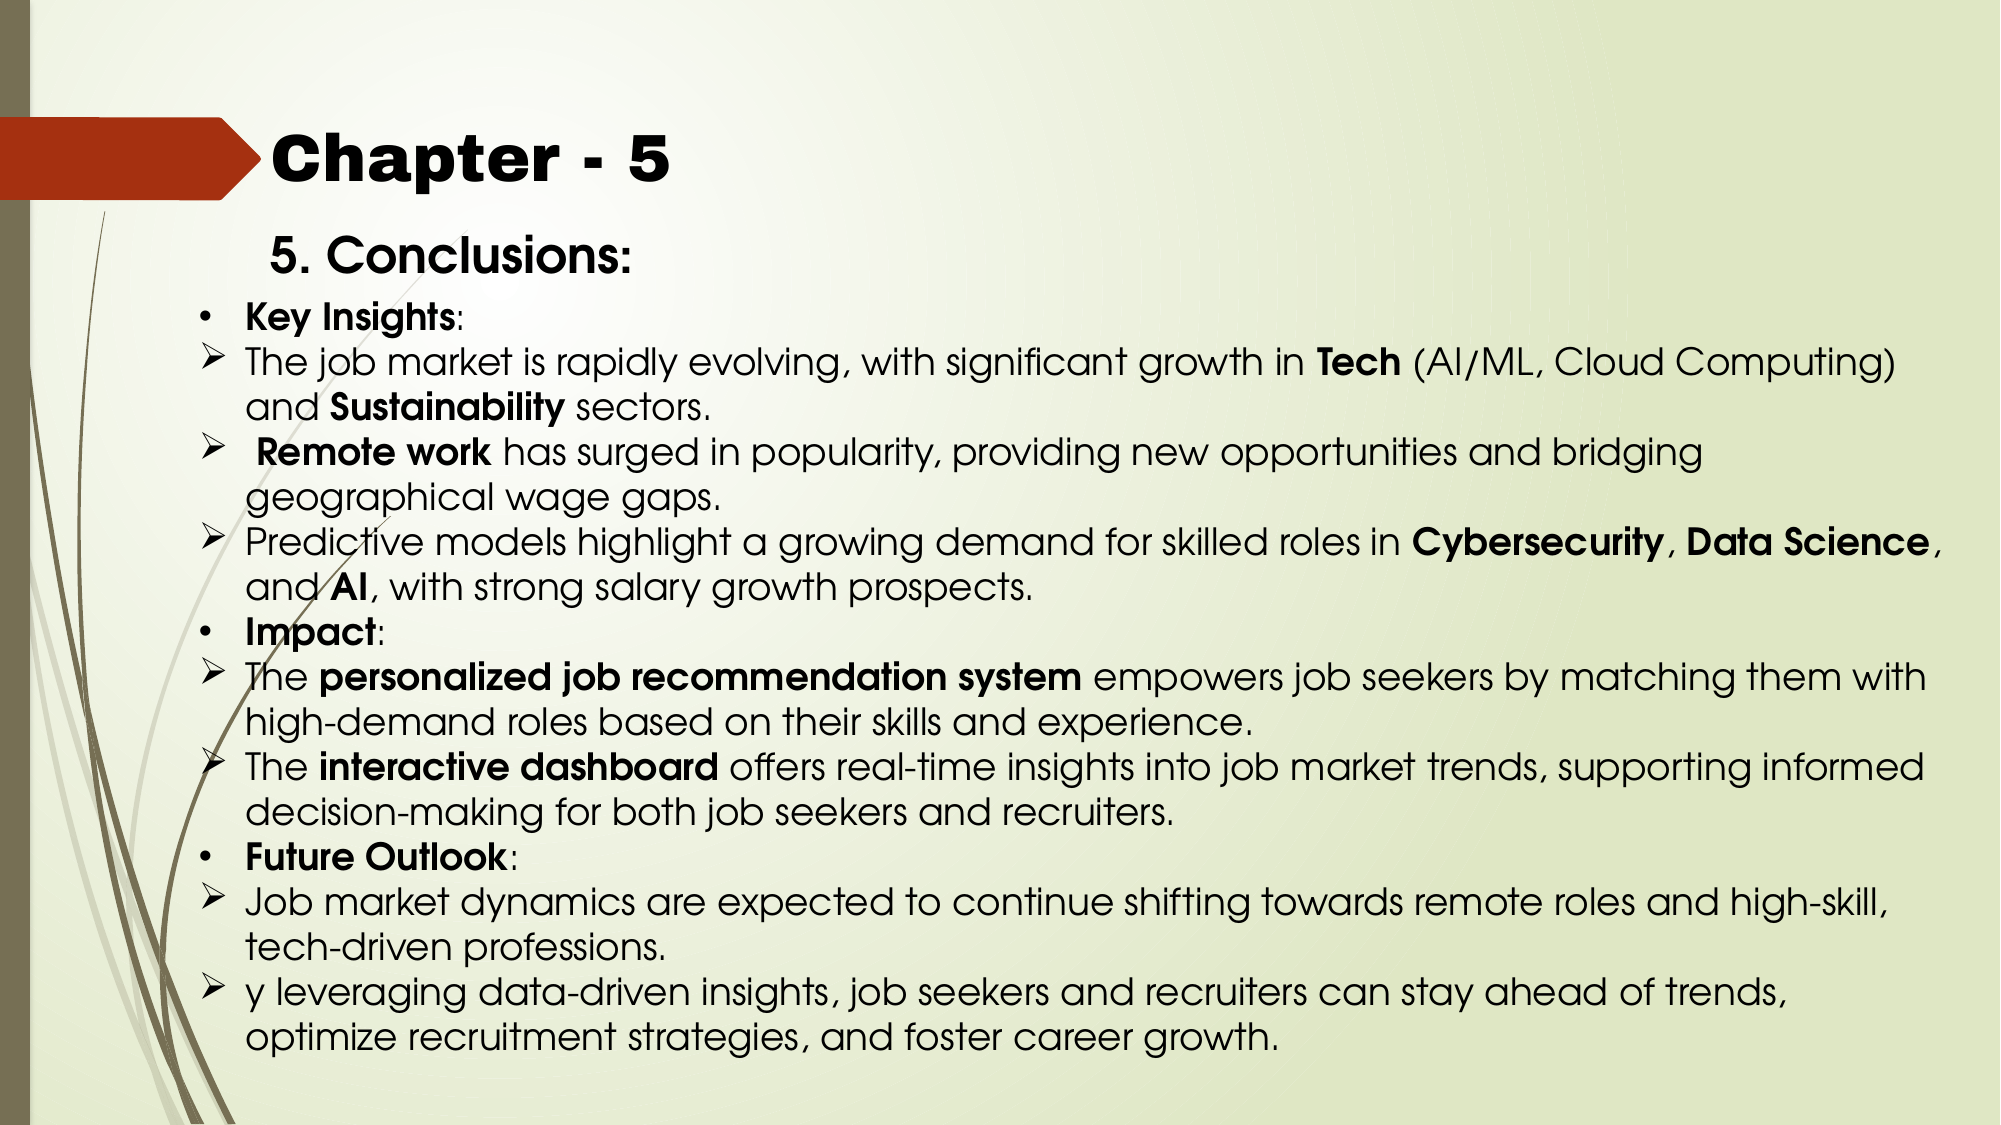

Chapter - 5
5. Conclusions:
Key Insights:
The job market is rapidly evolving, with significant growth in Tech (AI/ML, Cloud Computing) and Sustainability sectors.
 Remote work has surged in popularity, providing new opportunities and bridging geographical wage gaps.
Predictive models highlight a growing demand for skilled roles in Cybersecurity, Data Science, and AI, with strong salary growth prospects.
Impact:
The personalized job recommendation system empowers job seekers by matching them with high-demand roles based on their skills and experience.
The interactive dashboard offers real-time insights into job market trends, supporting informed decision-making for both job seekers and recruiters.
Future Outlook:
Job market dynamics are expected to continue shifting towards remote roles and high-skill, tech-driven professions.
y leveraging data-driven insights, job seekers and recruiters can stay ahead of trends, optimize recruitment strategies, and foster career growth.